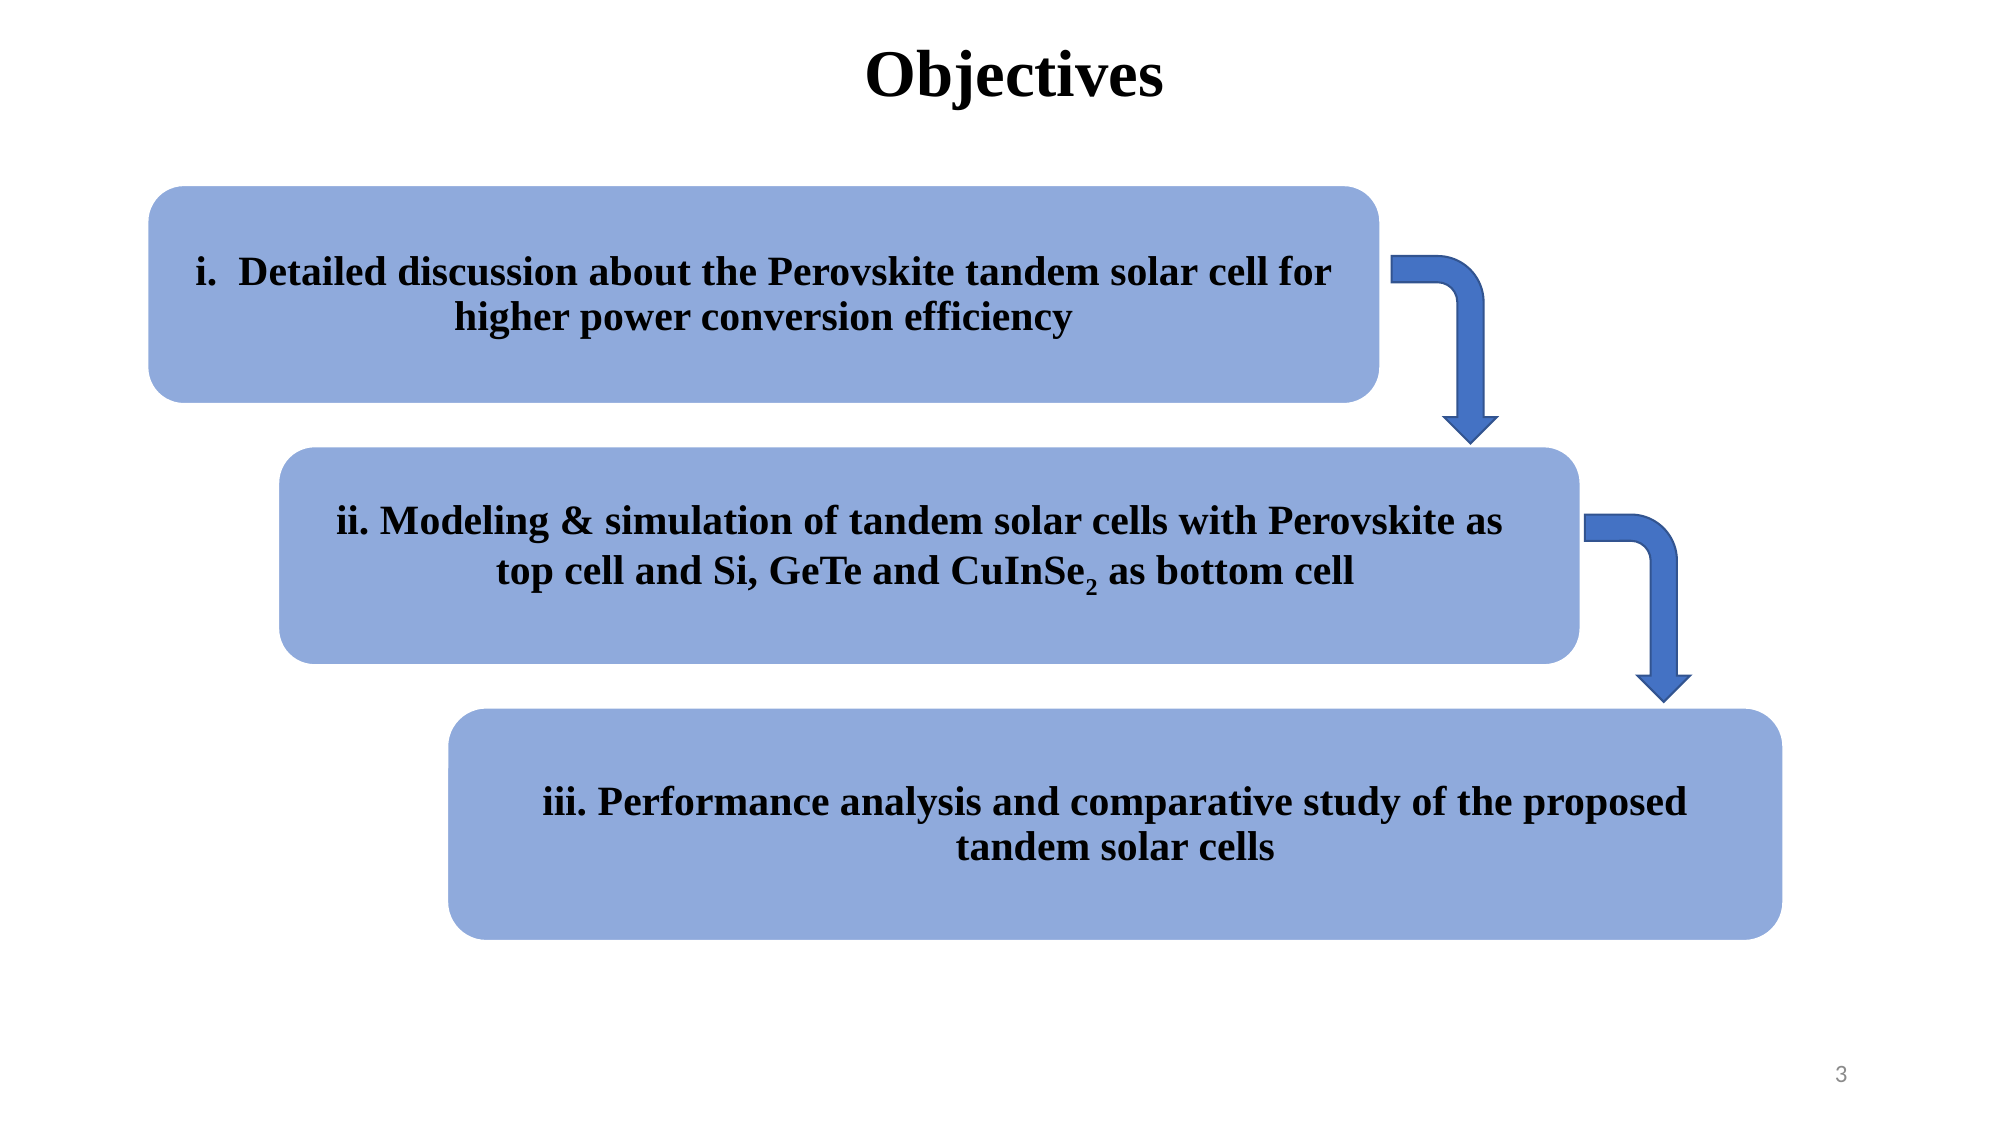

# Objectives

i.  Detailed discussion about the Perovskite tandem solar cell for higher power conversion efficiency

ii. Modeling & simulation of tandem solar cells with Perovskite as  top cell and Si, GeTe and CuInSe2 as bottom cell

iii. Performance analysis and comparative study of the proposed tandem solar cells
3